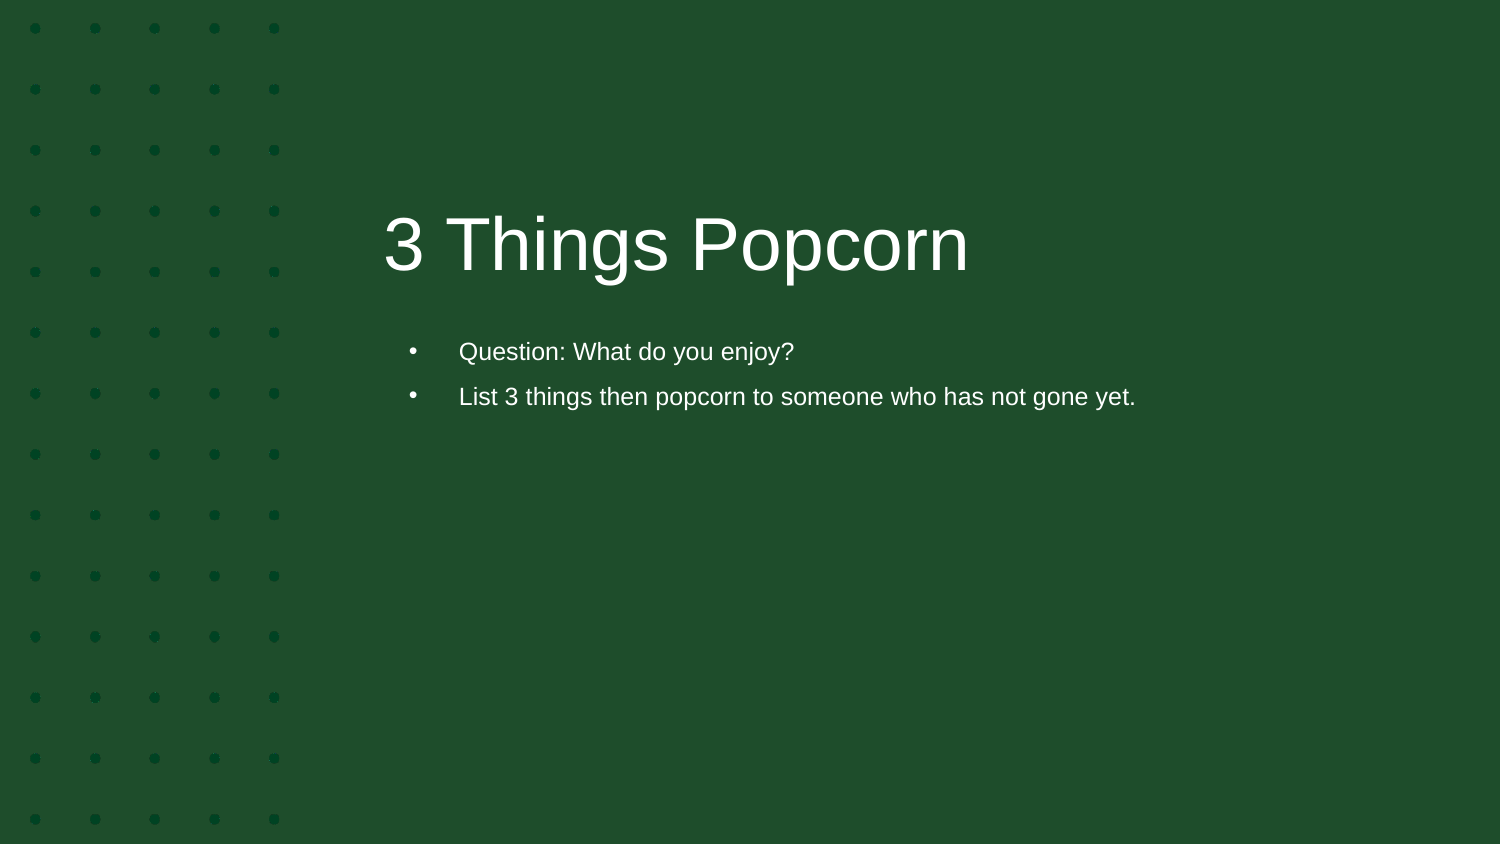

# 3 Things Popcorn
Question: What do you enjoy?
List 3 things then popcorn to someone who has not gone yet.